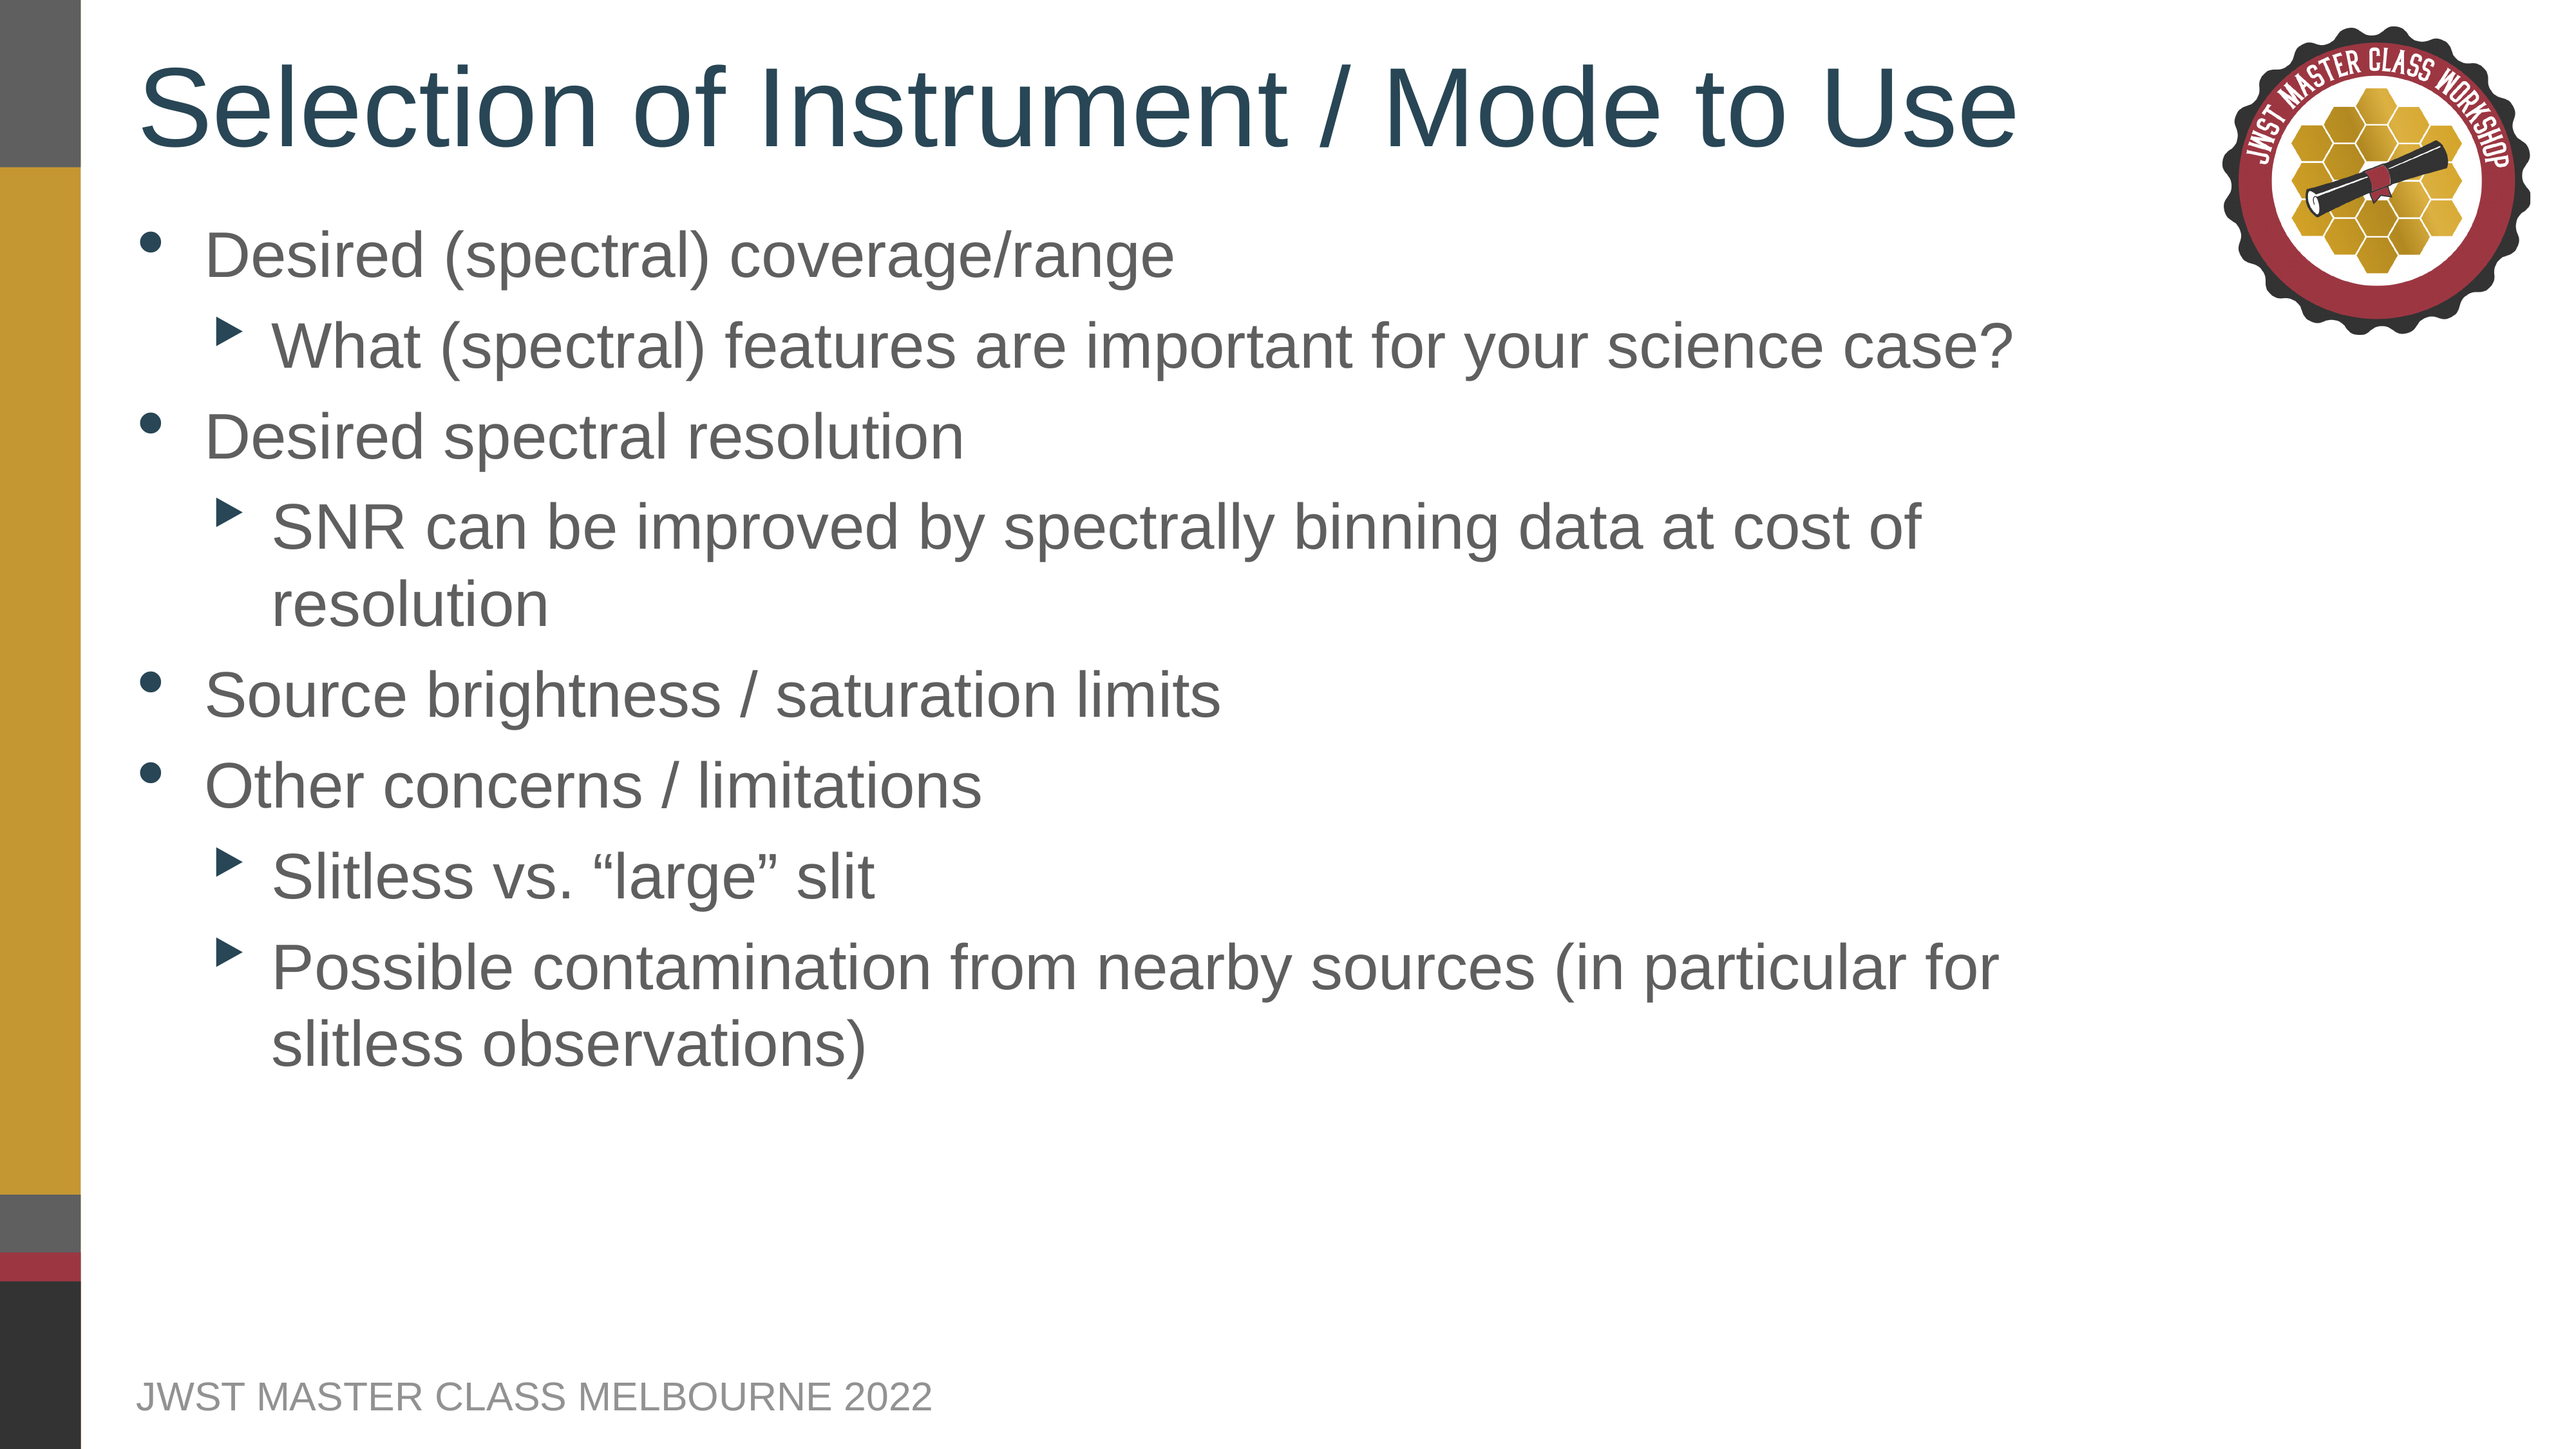

# Selection of Instrument / Mode to Use
Desired (spectral) coverage/range
What (spectral) features are important for your science case?
Desired spectral resolution
SNR can be improved by spectrally binning data at cost of resolution
Source brightness / saturation limits
Other concerns / limitations
Slitless vs. “large” slit
Possible contamination from nearby sources (in particular for slitless observations)